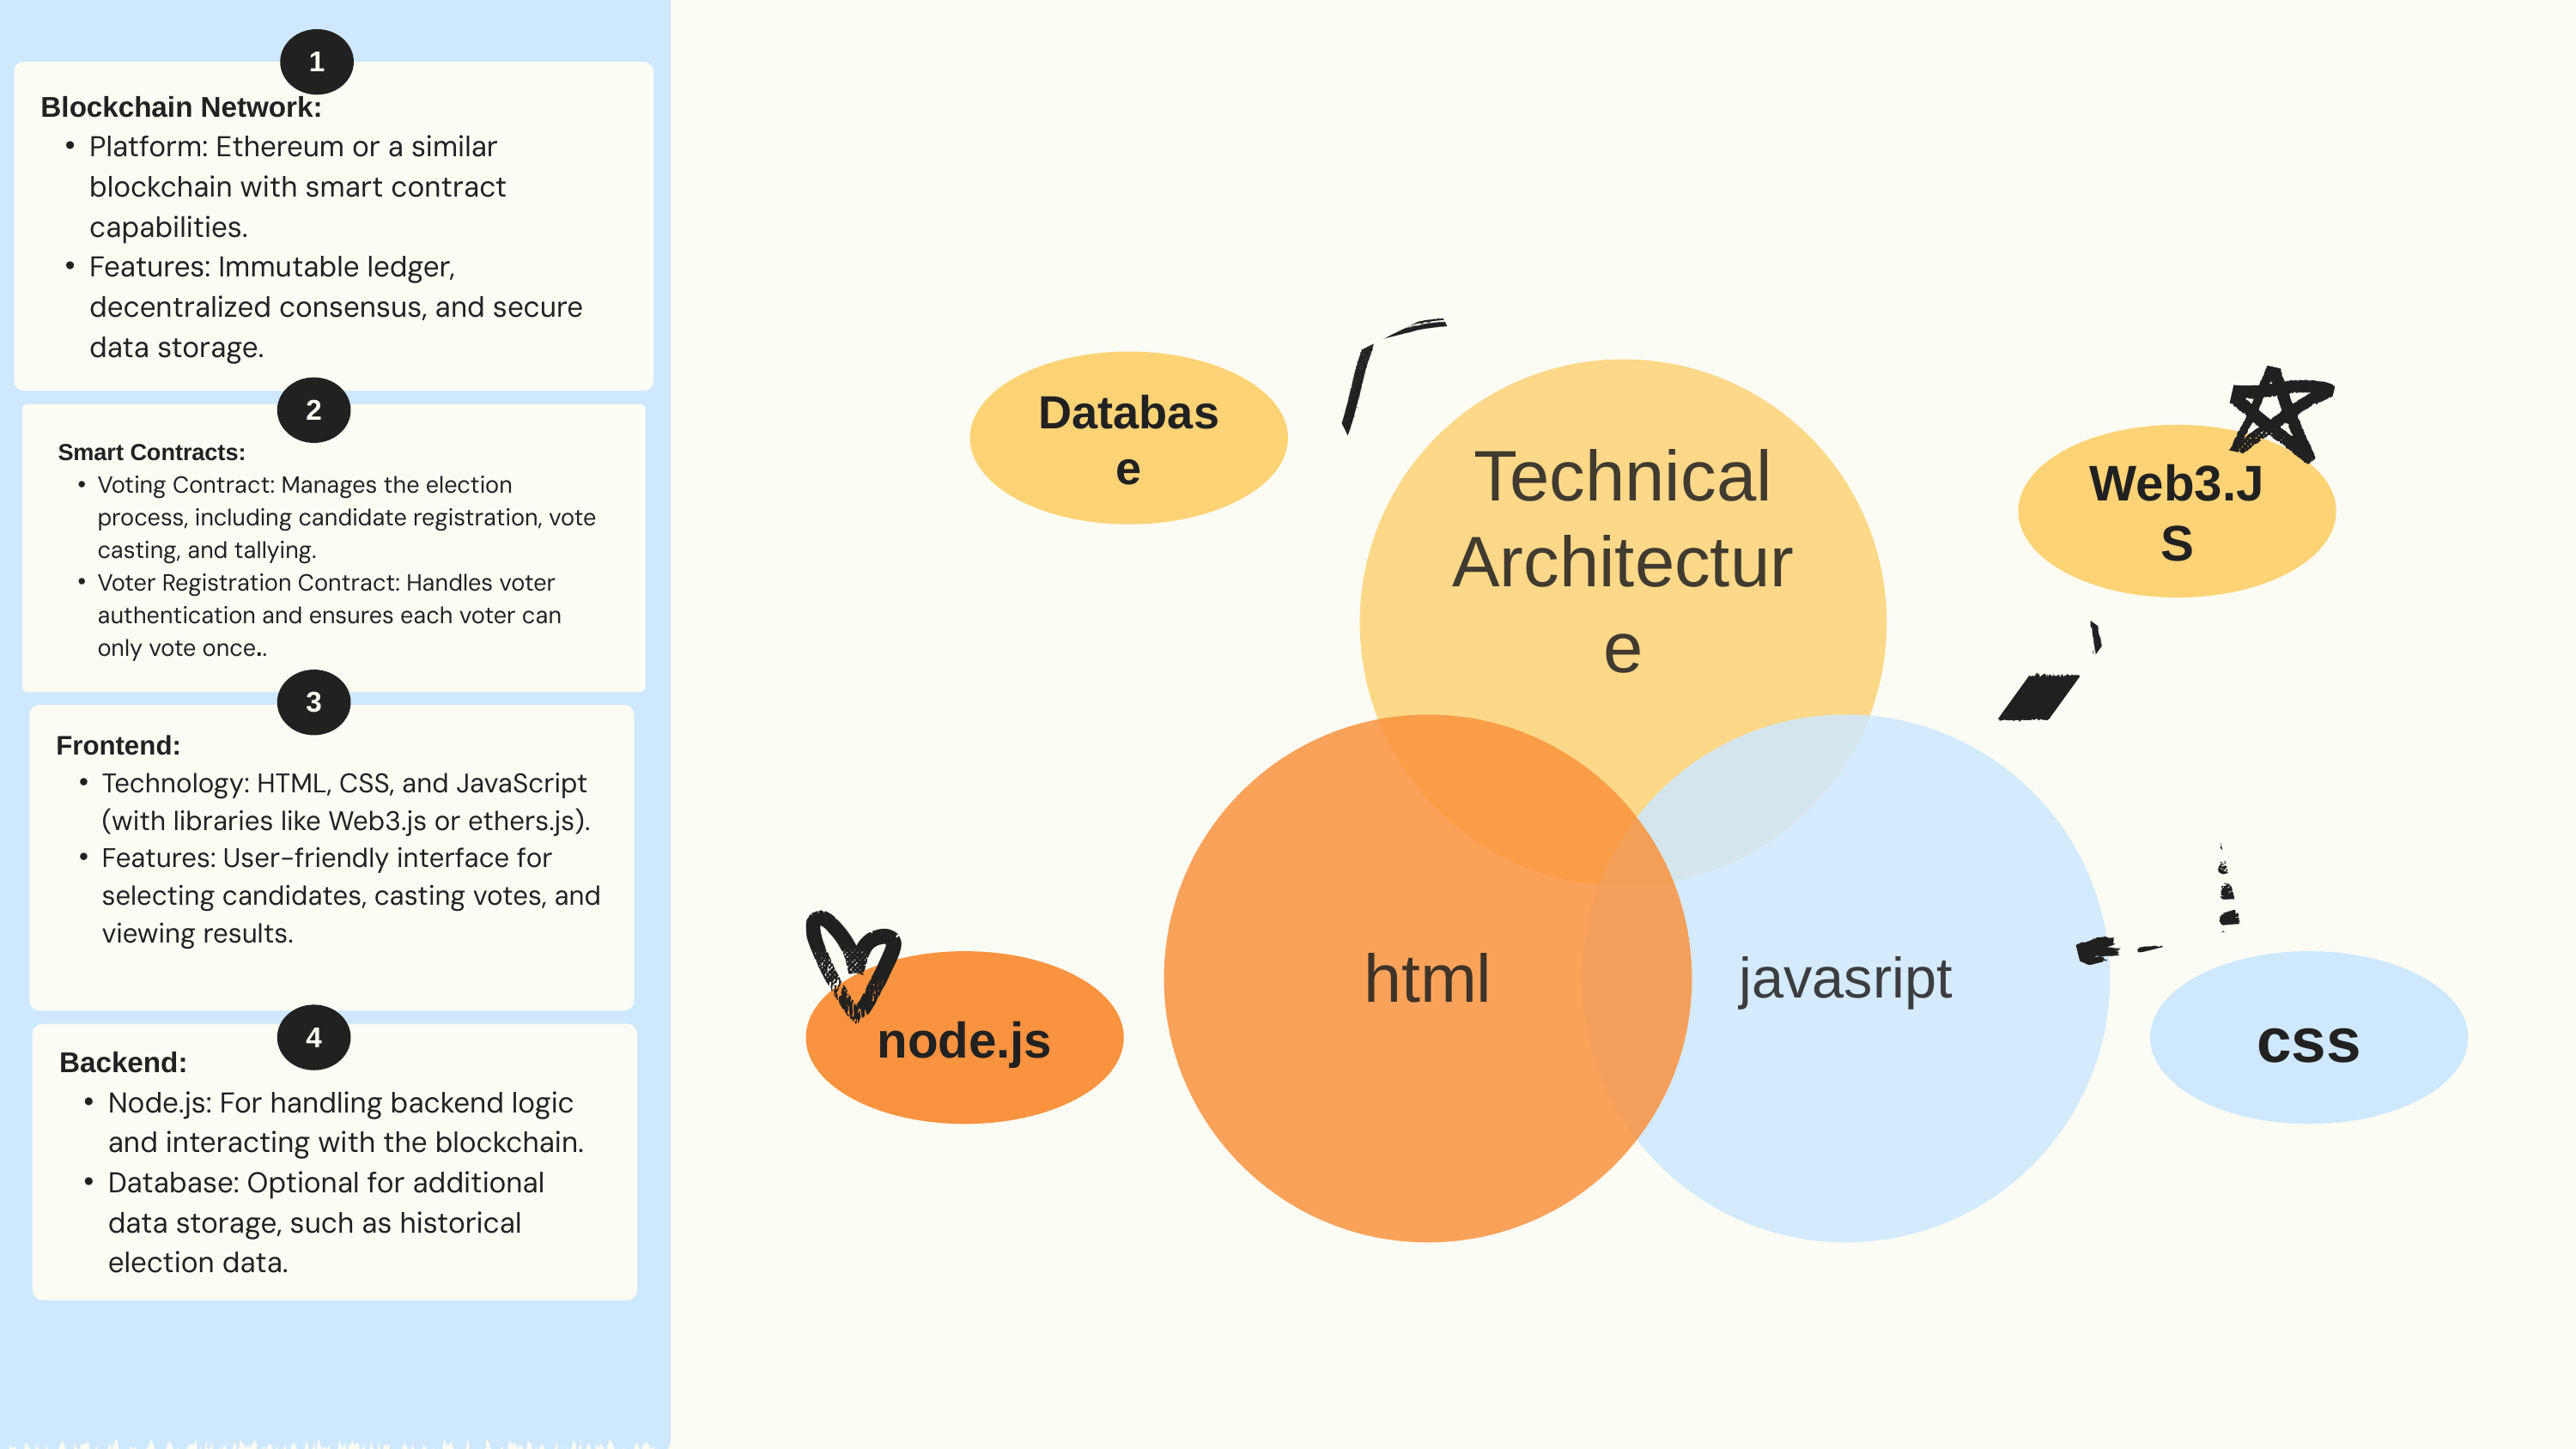

1

Blockchain Network:
Platform: Ethereum or a similar blockchain with smart contract capabilities.
Features: Immutable ledger, decentralized consensus, and secure data storage.

Database

Technical Architecture

2

Smart Contracts:
Voting Contract: Manages the election process, including candidate registration, vote casting, and tallying.
Voter Registration Contract: Handles voter authentication and ensures each voter can only vote once..

Web3.JS

3

Frontend:
Technology: HTML, CSS, and JavaScript (with libraries like Web3.js or ethers.js).
Features: User-friendly interface for selecting candidates, casting votes, and viewing results.

javasript

html

node.js

css

4

Backend:
Node.js: For handling backend logic and interacting with the blockchain.
Database: Optional for additional data storage, such as historical election data.